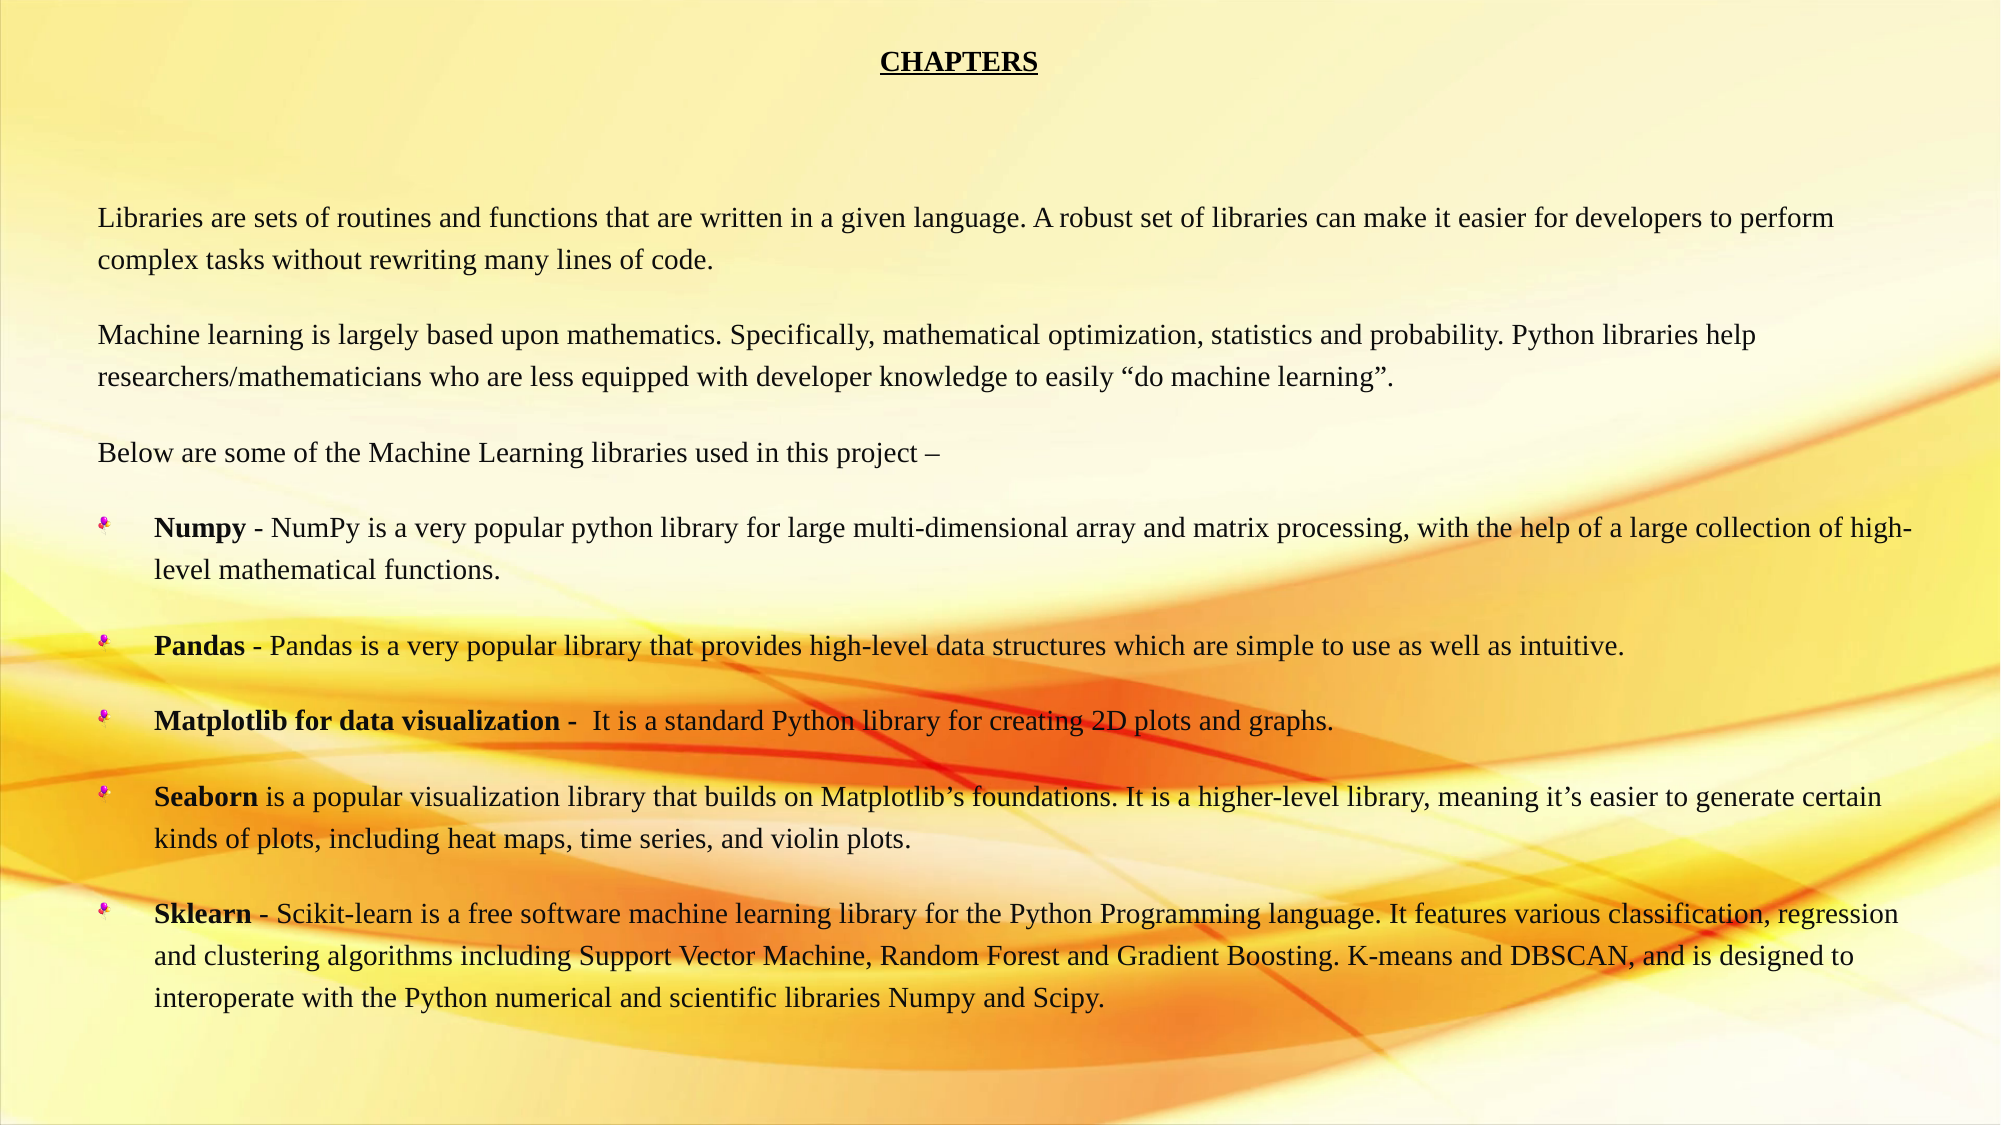

# CHAPTERS
Libraries are sets of routines and functions that are written in a given language. A robust set of libraries can make it easier for developers to perform complex tasks without rewriting many lines of code.
Machine learning is largely based upon mathematics. Specifically, mathematical optimization, statistics and probability. Python libraries help researchers/mathematicians who are less equipped with developer knowledge to easily “do machine learning”.
Below are some of the Machine Learning libraries used in this project –
Numpy - NumPy is a very popular python library for large multi-dimensional array and matrix processing, with the help of a large collection of high-level mathematical functions.
Pandas - Pandas is a very popular library that provides high-level data structures which are simple to use as well as intuitive.
Matplotlib for data visualization -  It is a standard Python library for creating 2D plots and graphs.
Seaborn is a popular visualization library that builds on Matplotlib’s foundations. It is a higher-level library, meaning it’s easier to generate certain kinds of plots, including heat maps, time series, and violin plots.
Sklearn - Scikit-learn is a free software machine learning library for the Python Programming language. It features various classification, regression and clustering algorithms including Support Vector Machine, Random Forest and Gradient Boosting. K-means and DBSCAN, and is designed to interoperate with the Python numerical and scientific libraries Numpy and Scipy.